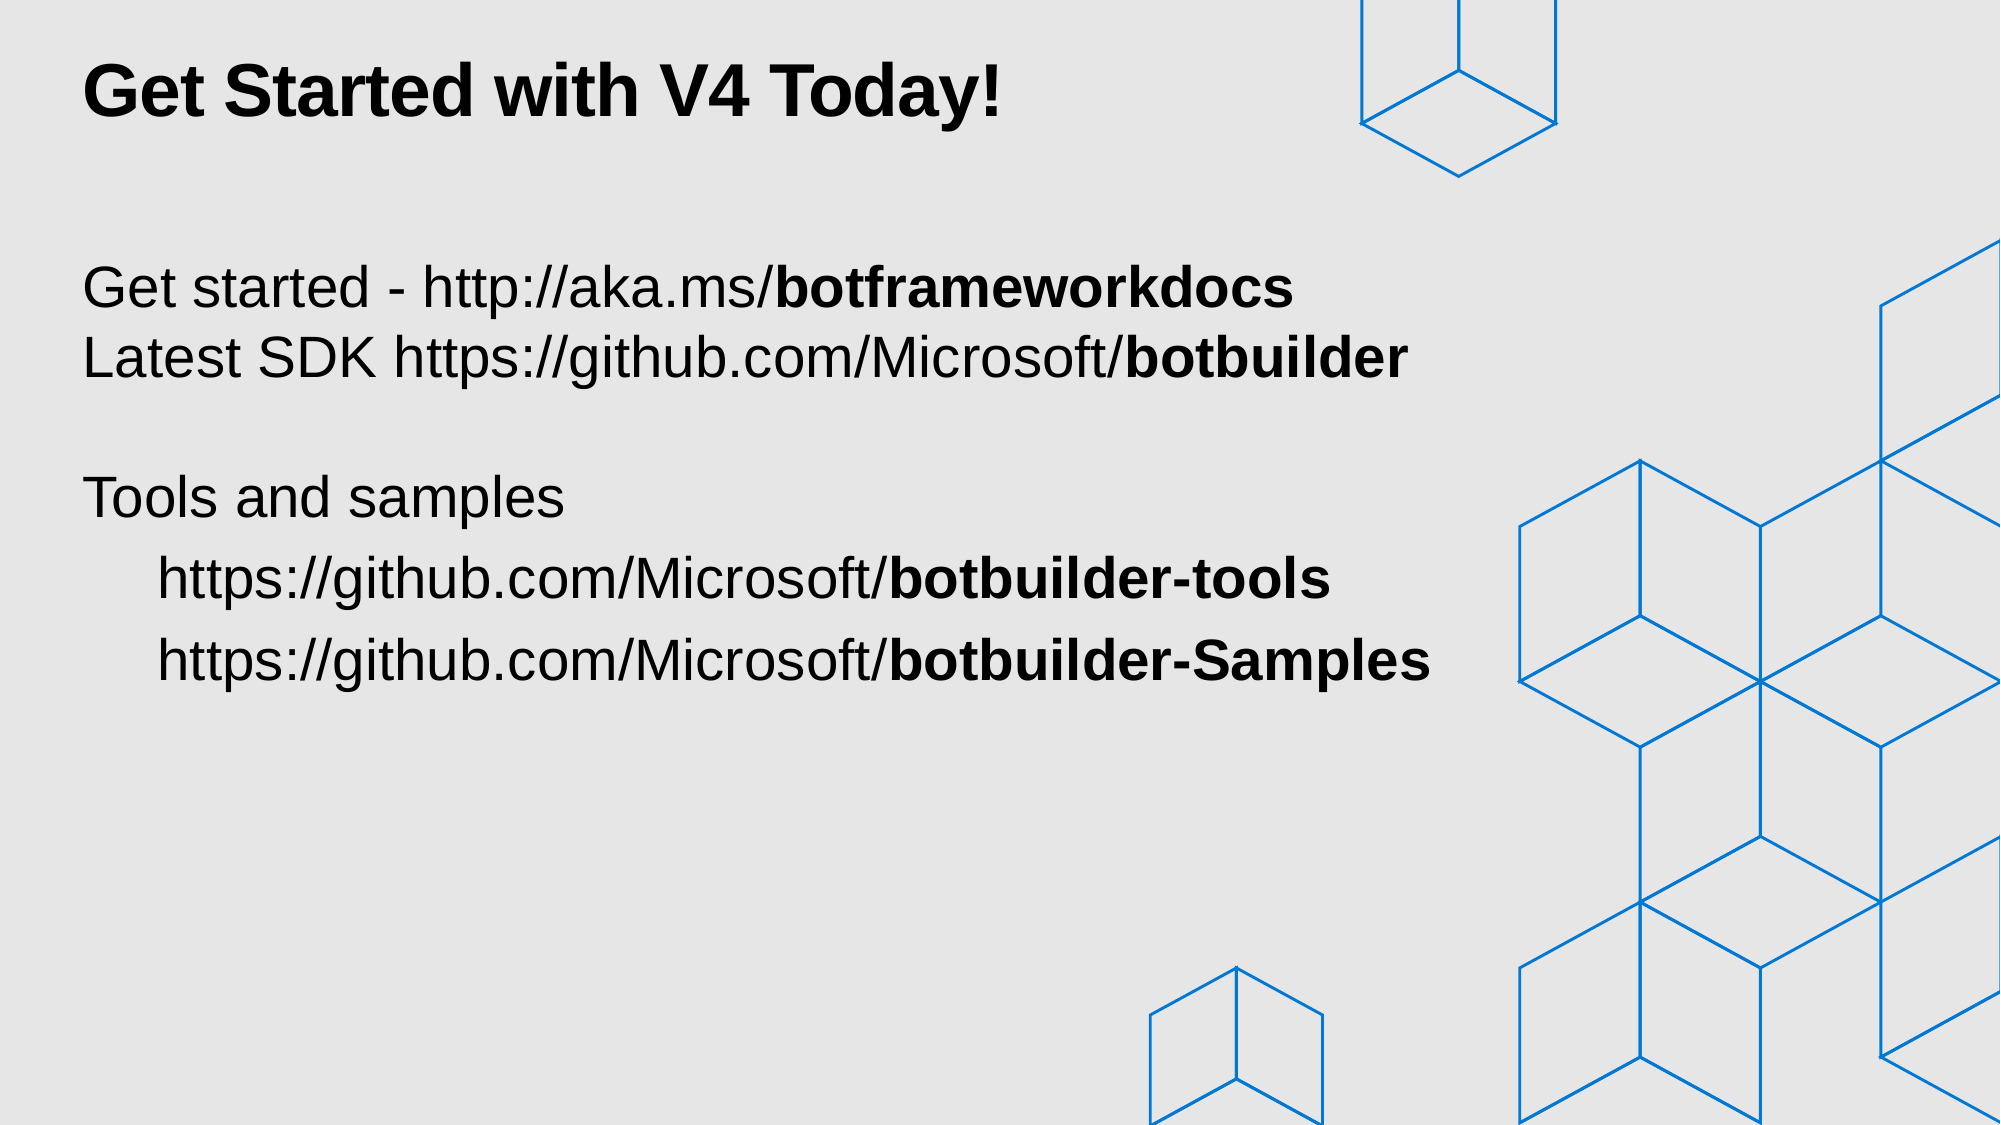

# Get Started with V4 Today!
Get started - http://aka.ms/botframeworkdocs
Latest SDK https://github.com/Microsoft/botbuilder

Tools and samples
https://github.com/Microsoft/botbuilder-tools
https://github.com/Microsoft/botbuilder-Samples